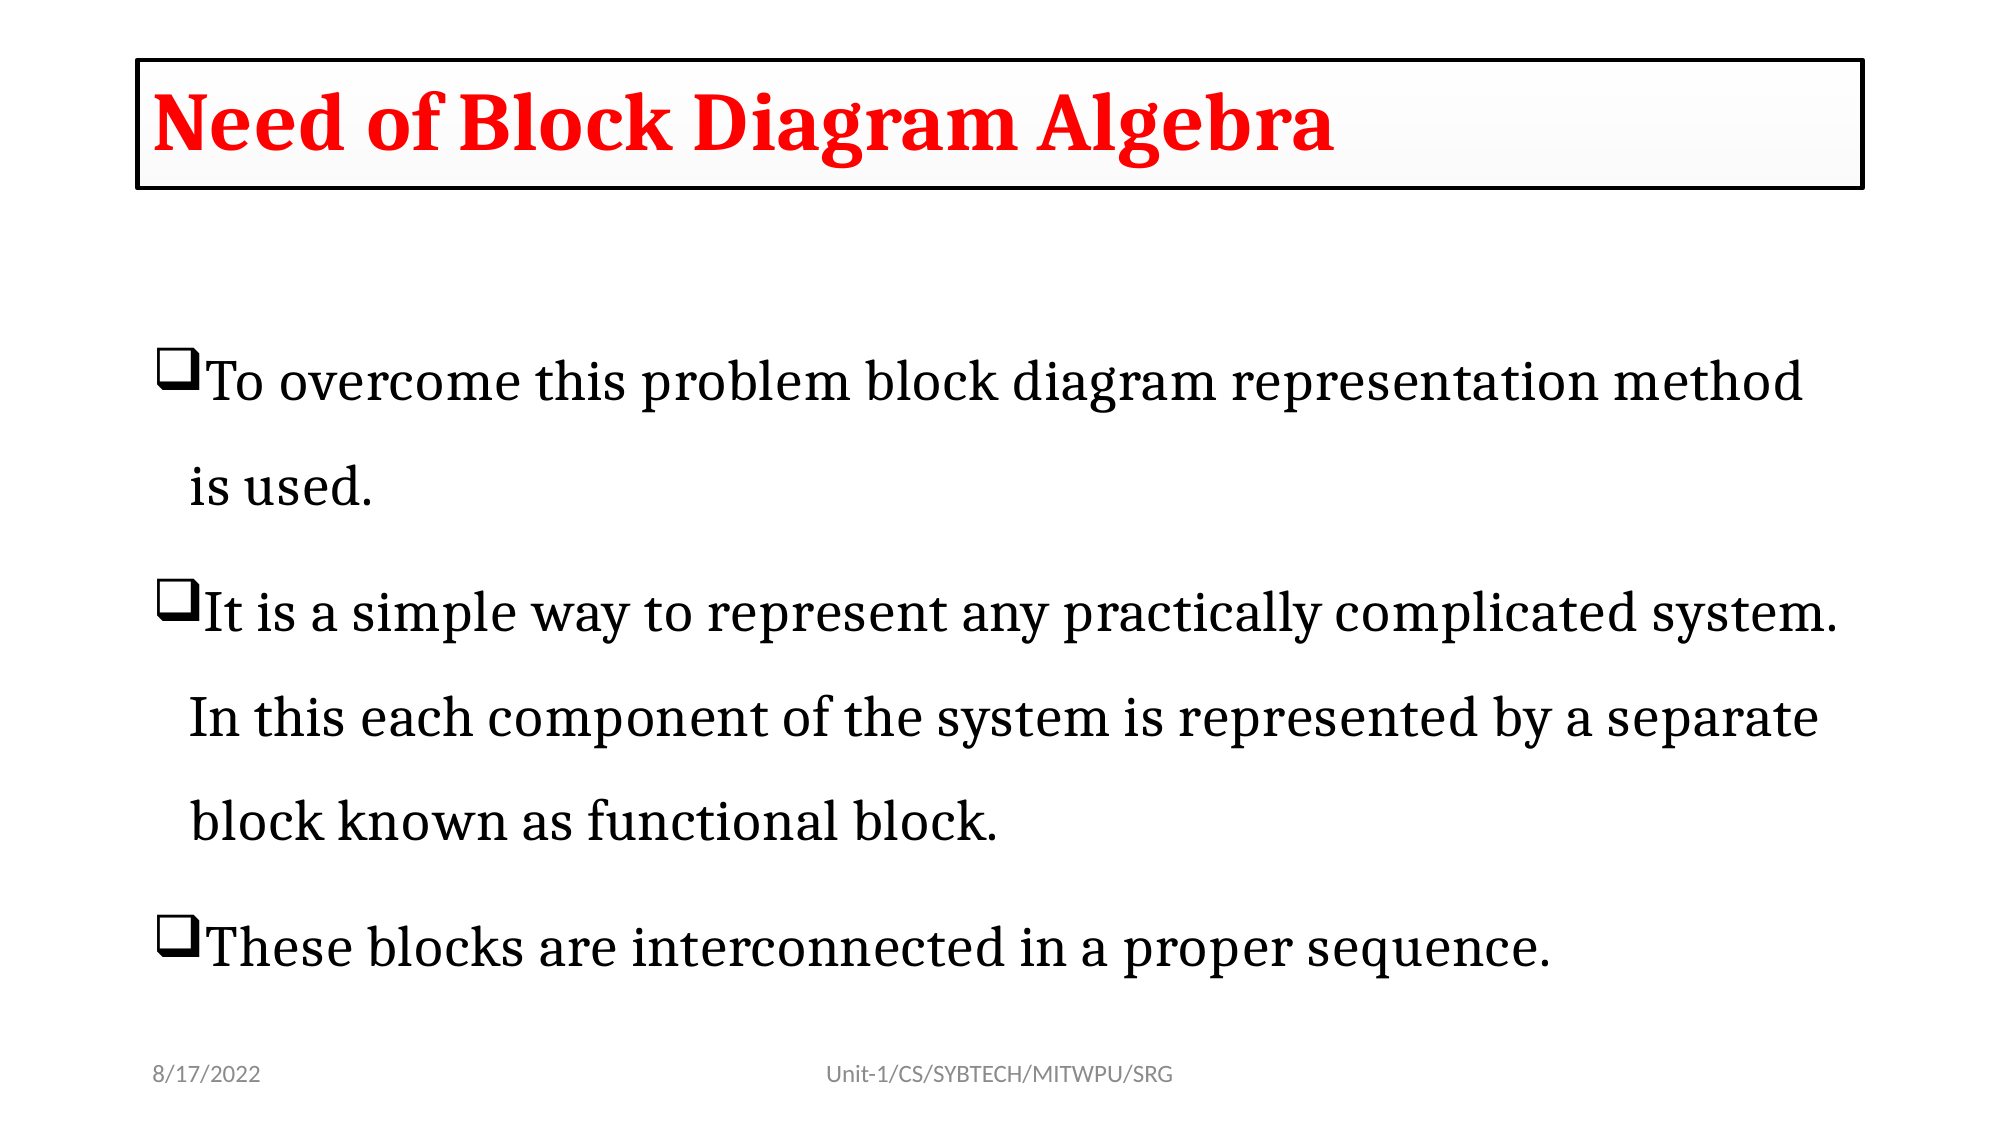

# Need of Block Diagram Algebra
To overcome this problem block diagram representation method is used.
It is a simple way to represent any practically complicated system. In this each component of the system is represented by a separate block known as functional block.
These blocks are interconnected in a proper sequence.
8/17/2022
Unit-1/CS/SYBTECH/MITWPU/SRG